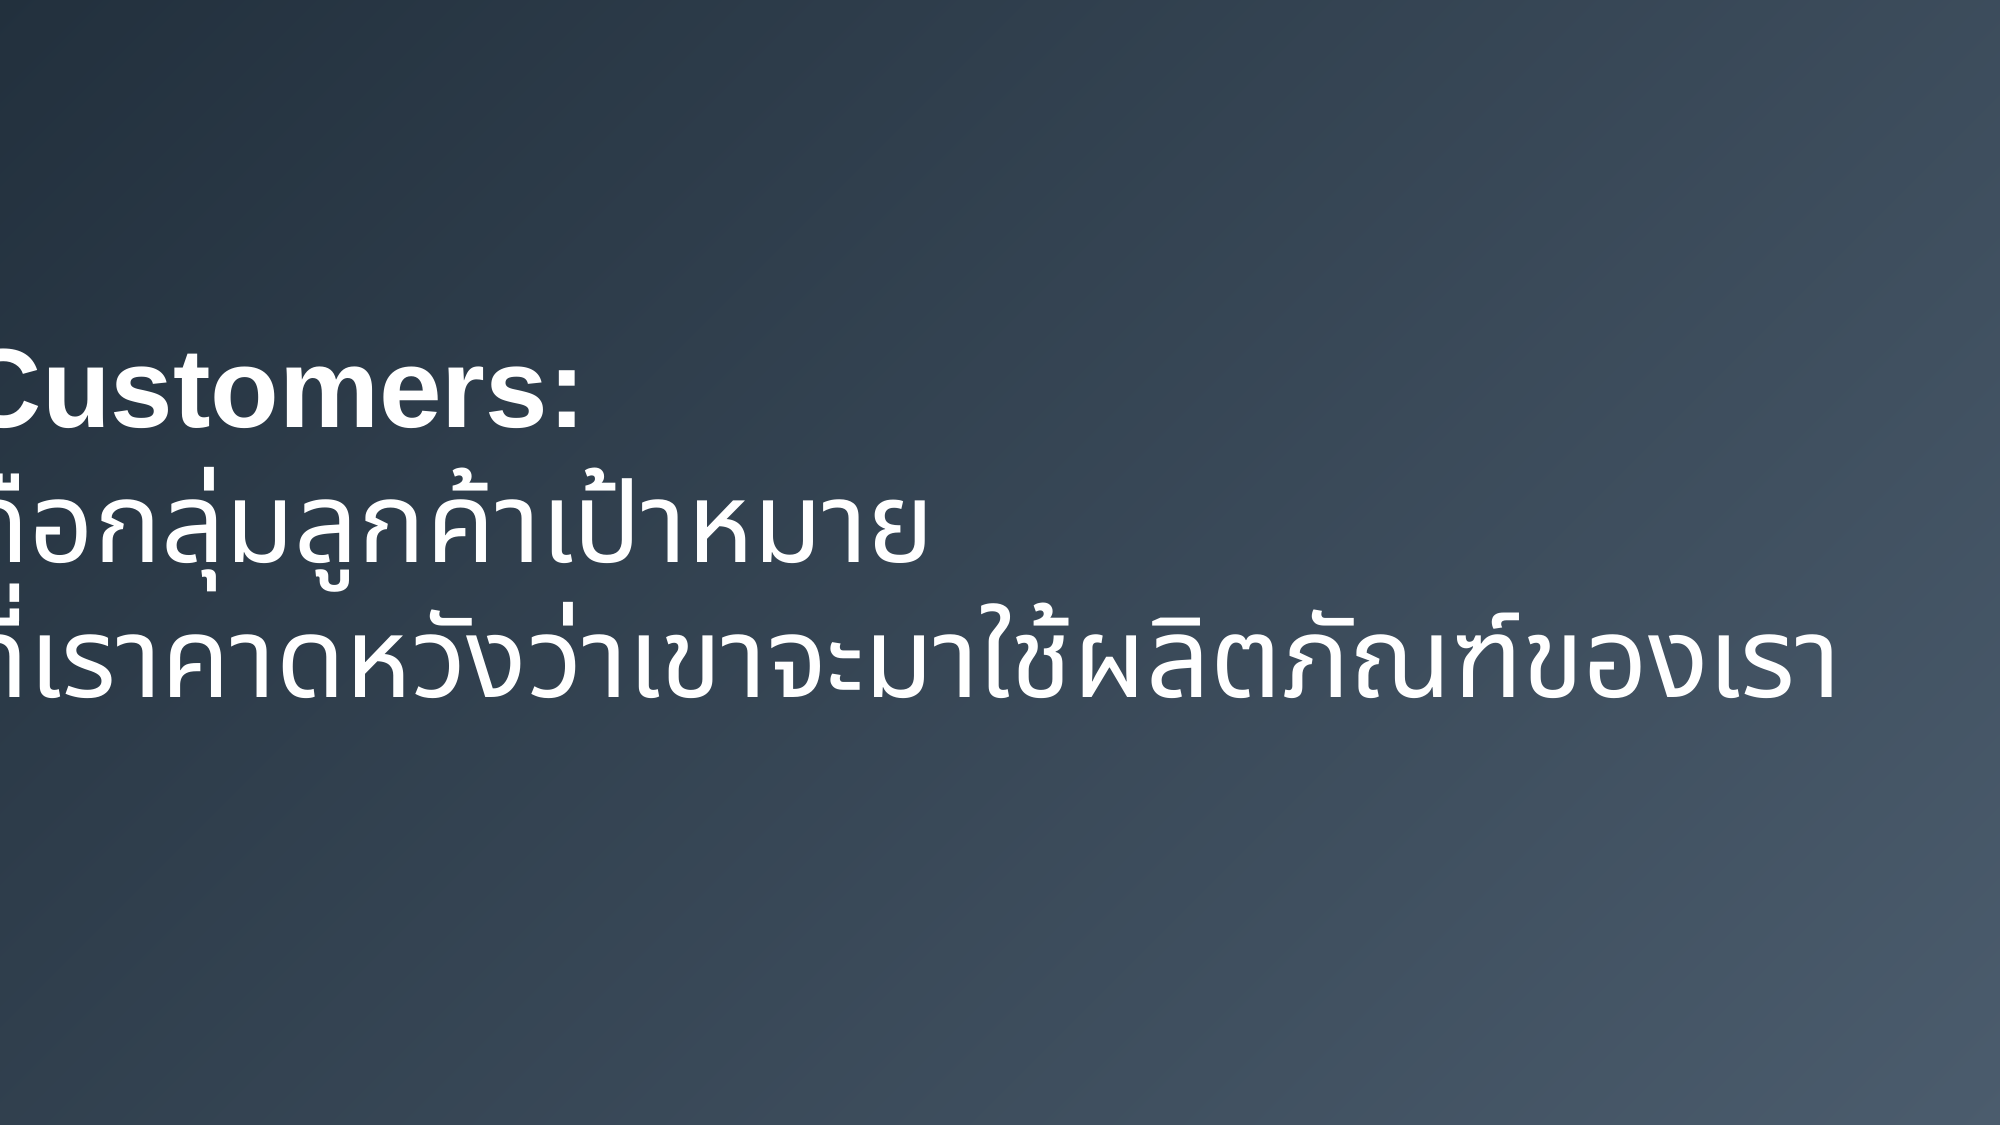

Customers:
คือกลุ่มลูกค้าเป้าหมาย
ที่เราคาดหวังว่าเขาจะมาใช้ผลิตภัณฑ์ของเรา